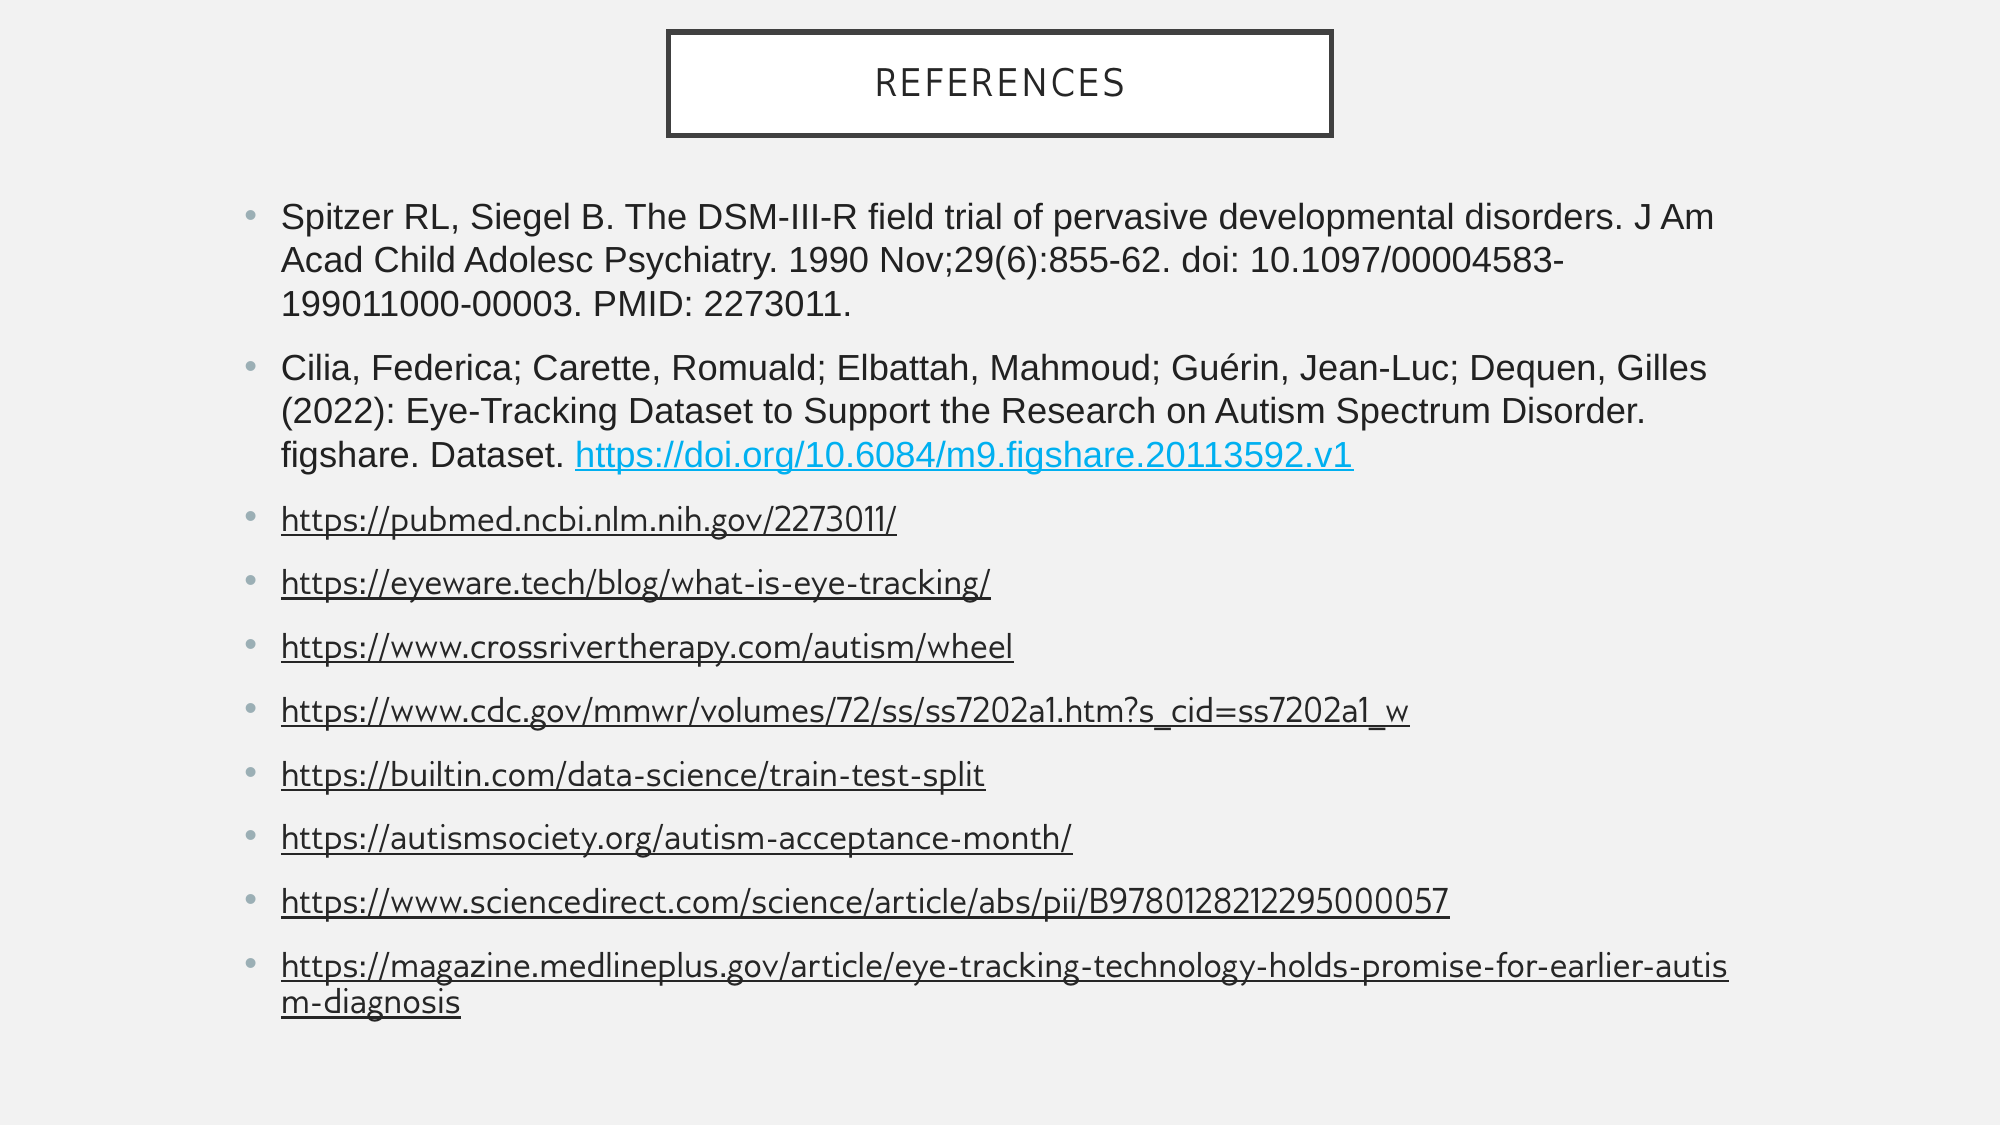

# References
Spitzer RL, Siegel B. The DSM-III-R field trial of pervasive developmental disorders. J Am Acad Child Adolesc Psychiatry. 1990 Nov;29(6):855-62. doi: 10.1097/00004583-199011000-00003. PMID: 2273011.
Cilia, Federica; Carette, Romuald; Elbattah, Mahmoud; Guérin, Jean-Luc; Dequen, Gilles (2022): Eye-Tracking Dataset to Support the Research on Autism Spectrum Disorder. figshare. Dataset. https://doi.org/10.6084/m9.figshare.20113592.v1
https://pubmed.ncbi.nlm.nih.gov/2273011/
https://eyeware.tech/blog/what-is-eye-tracking/
https://www.crossrivertherapy.com/autism/wheel
https://www.cdc.gov/mmwr/volumes/72/ss/ss7202a1.htm?s_cid=ss7202a1_w
https://builtin.com/data-science/train-test-split
https://autismsociety.org/autism-acceptance-month/
https://www.sciencedirect.com/science/article/abs/pii/B9780128212295000057
https://magazine.medlineplus.gov/article/eye-tracking-technology-holds-promise-for-earlier-autism-diagnosis